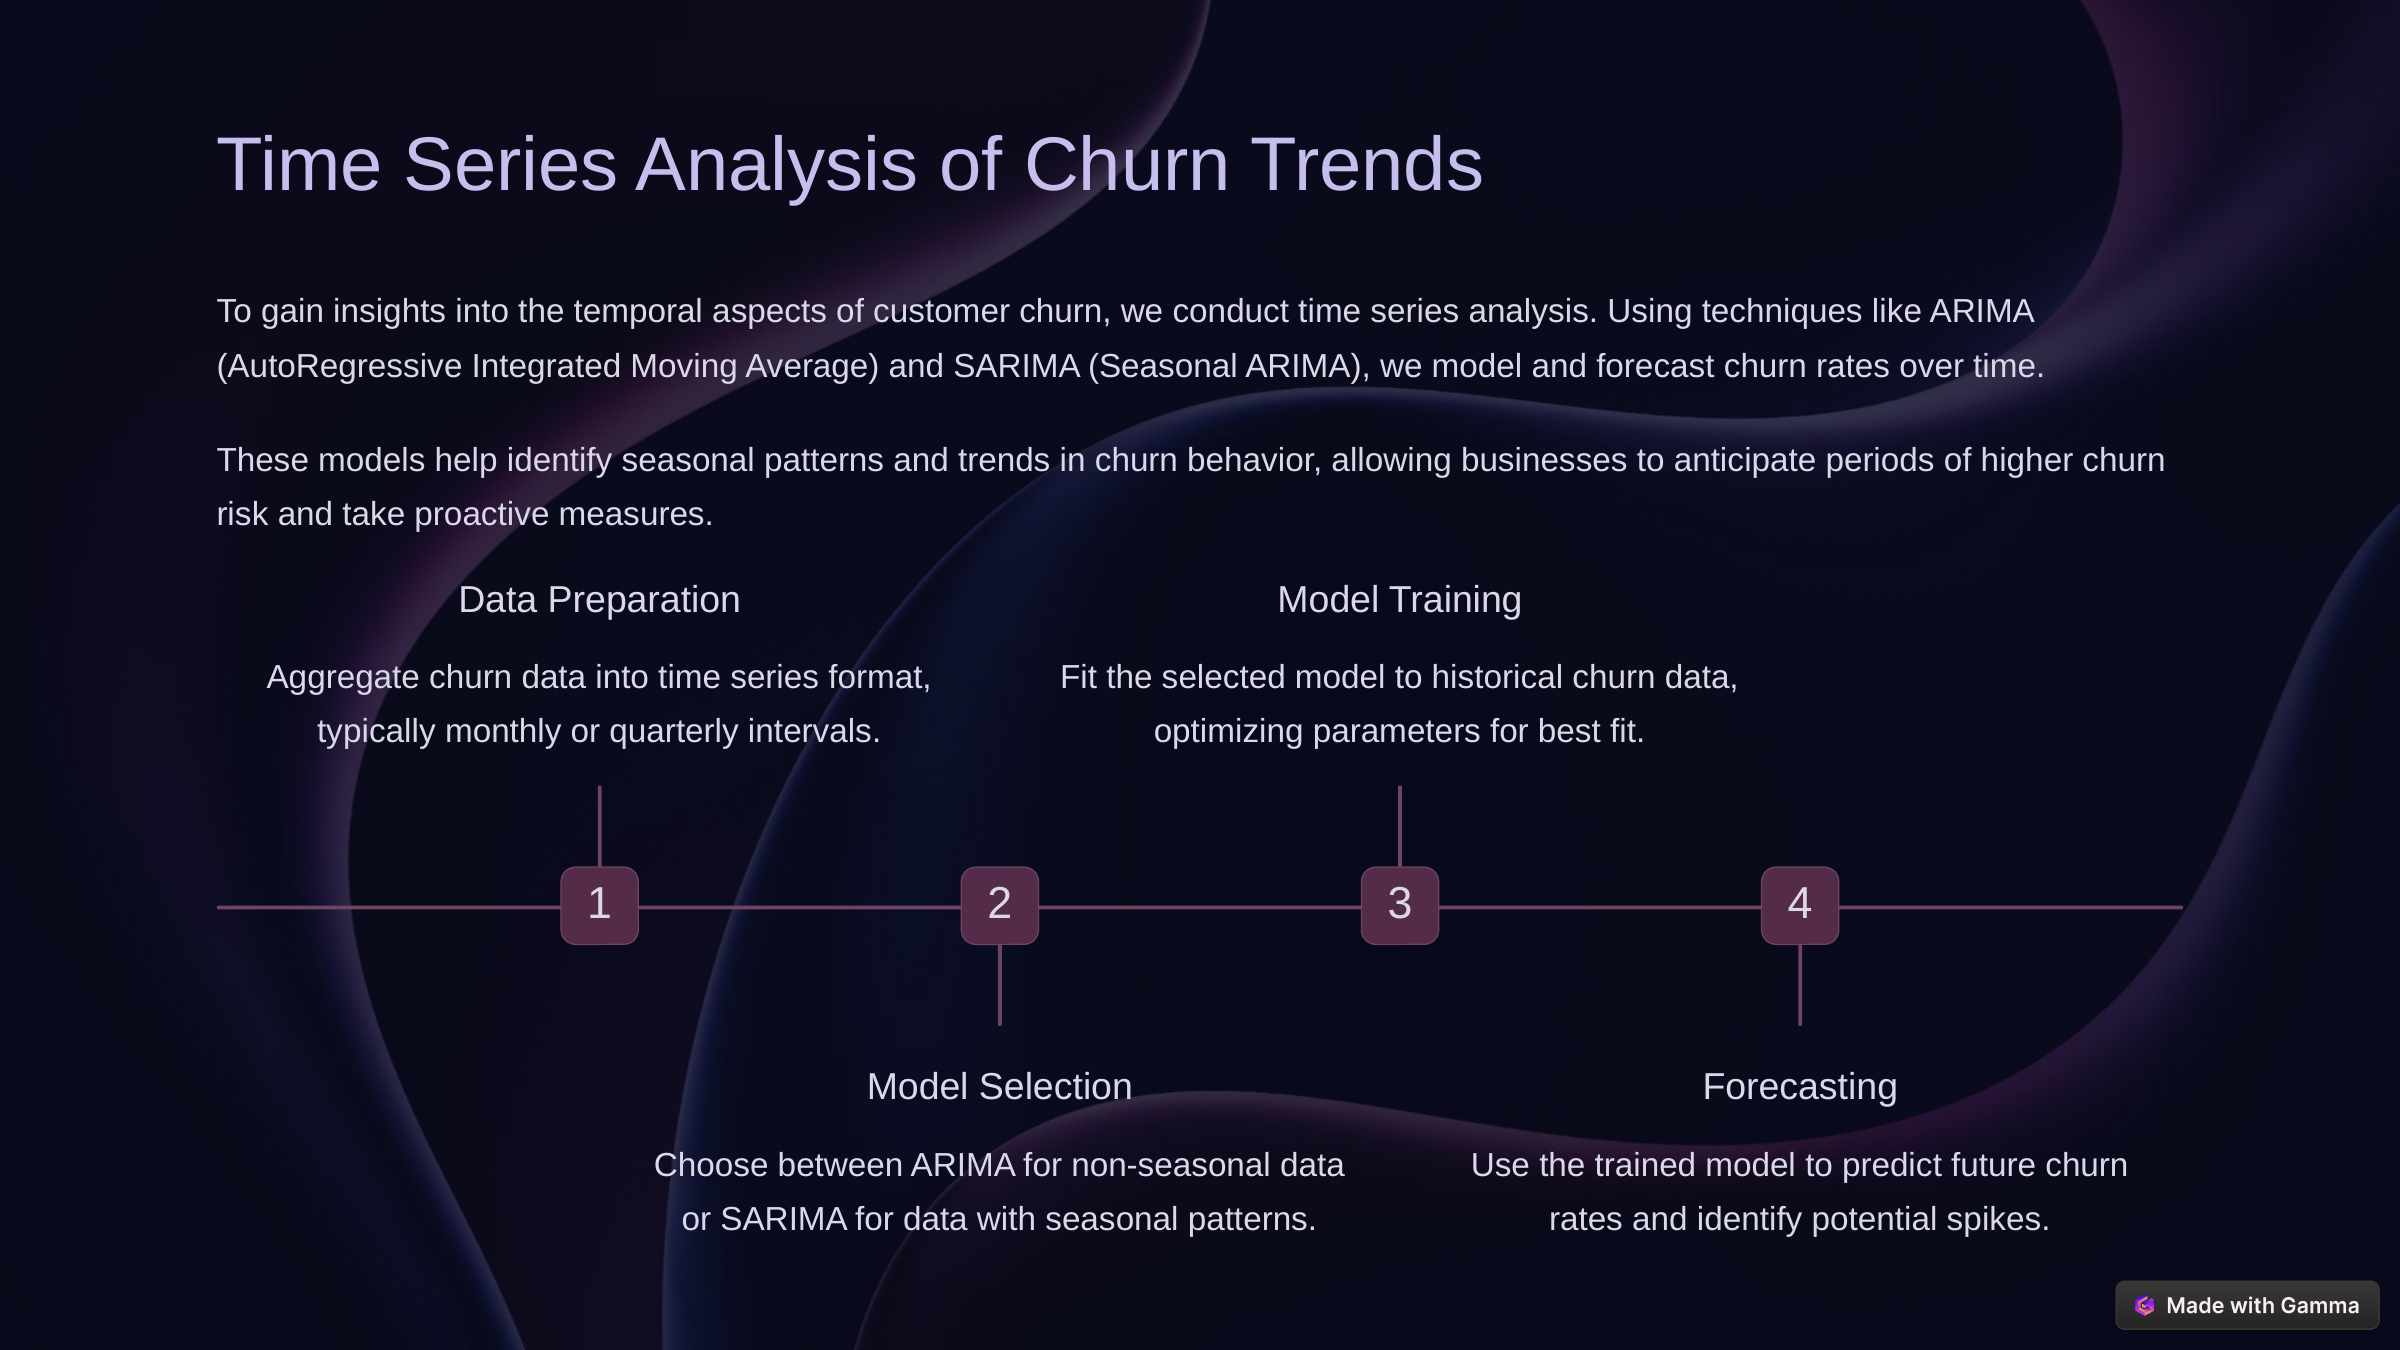

Time Series Analysis of Churn Trends
To gain insights into the temporal aspects of customer churn, we conduct time series analysis. Using techniques like ARIMA (AutoRegressive Integrated Moving Average) and SARIMA (Seasonal ARIMA), we model and forecast churn rates over time.
These models help identify seasonal patterns and trends in churn behavior, allowing businesses to anticipate periods of higher churn risk and take proactive measures.
Data Preparation
Model Training
Aggregate churn data into time series format, typically monthly or quarterly intervals.
Fit the selected model to historical churn data, optimizing parameters for best fit.

1
2
3
4

Model Selection
Forecasting
Choose between ARIMA for non-seasonal data or SARIMA for data with seasonal patterns.
Use the trained model to predict future churn rates and identify potential spikes.